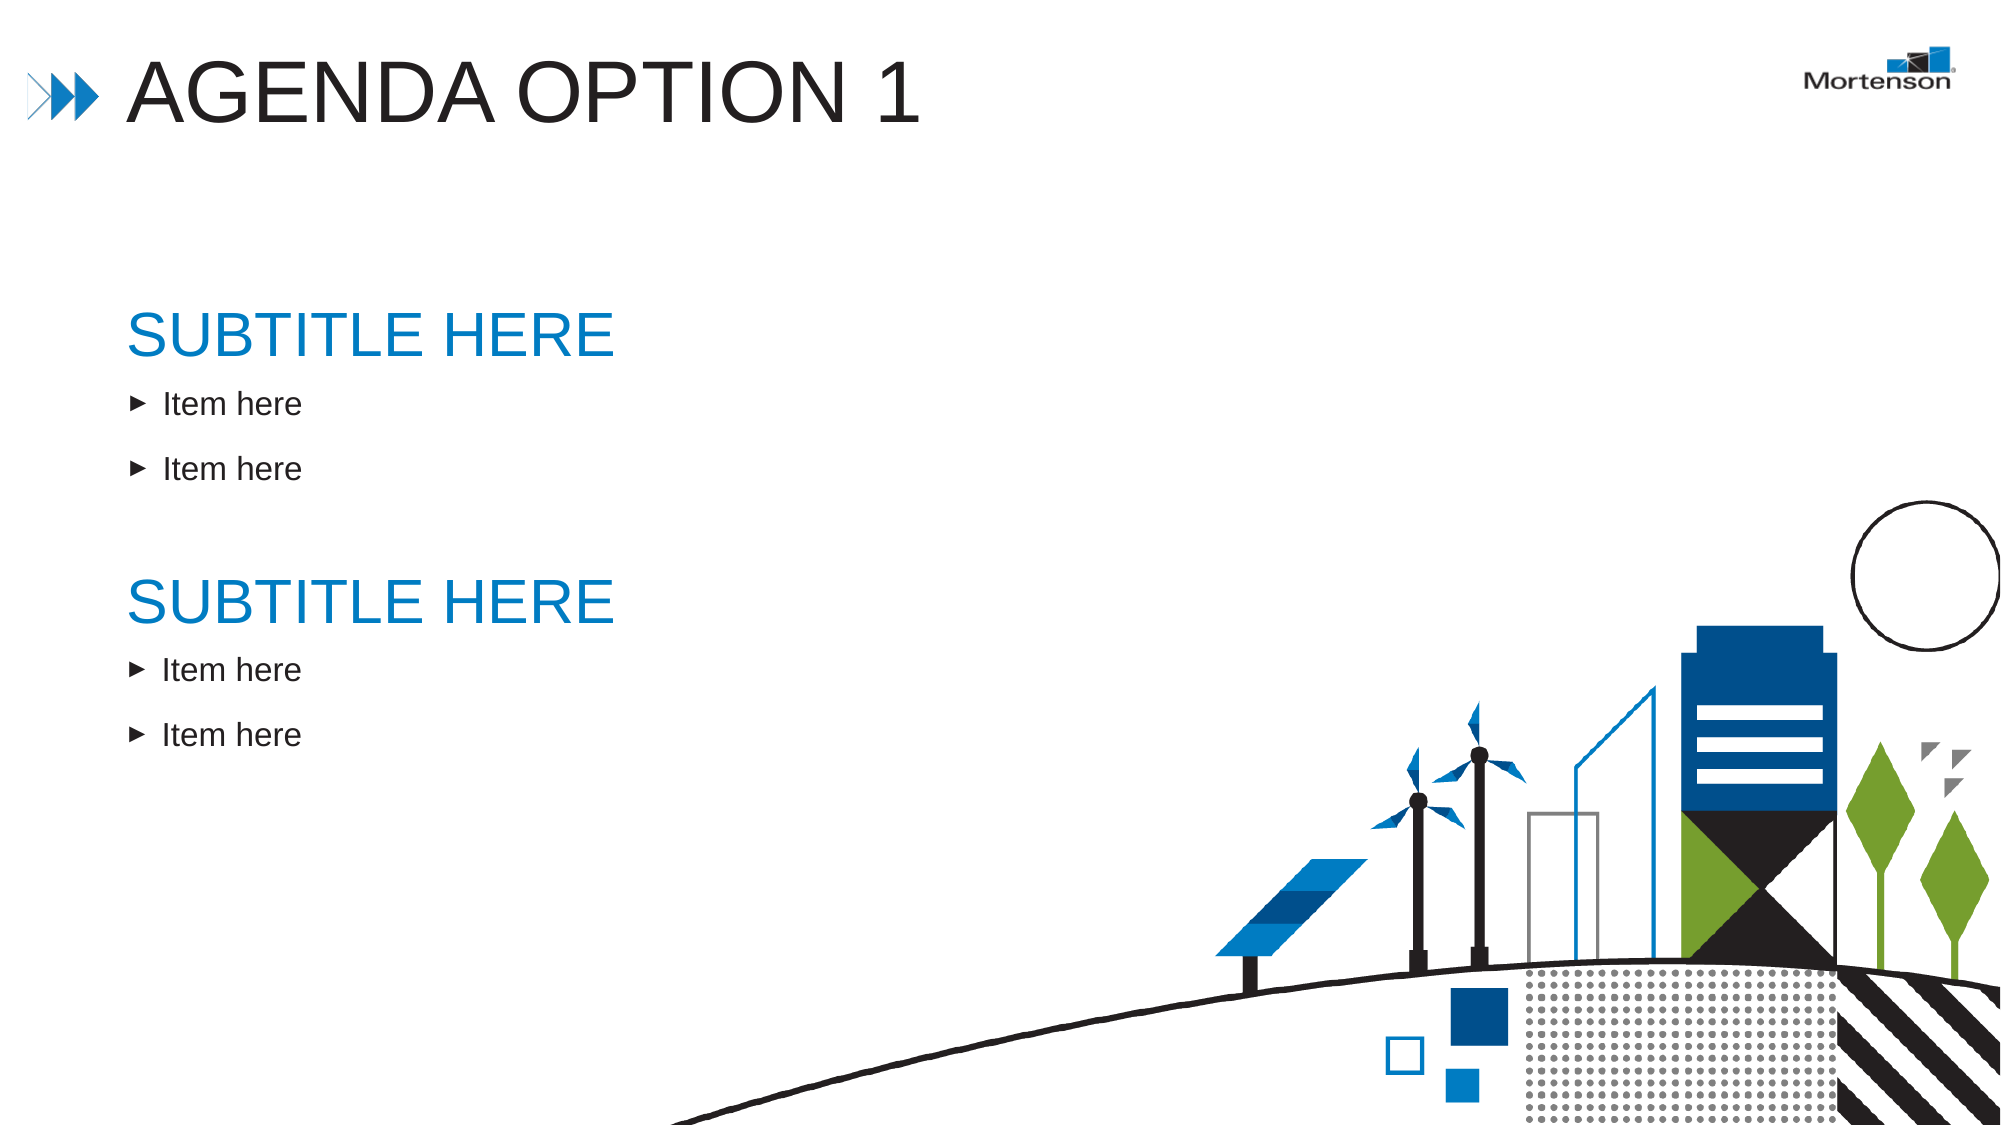

# Agenda option 1
Subtitle here
Item here
Item here
Subtitle here
Item here
Item here